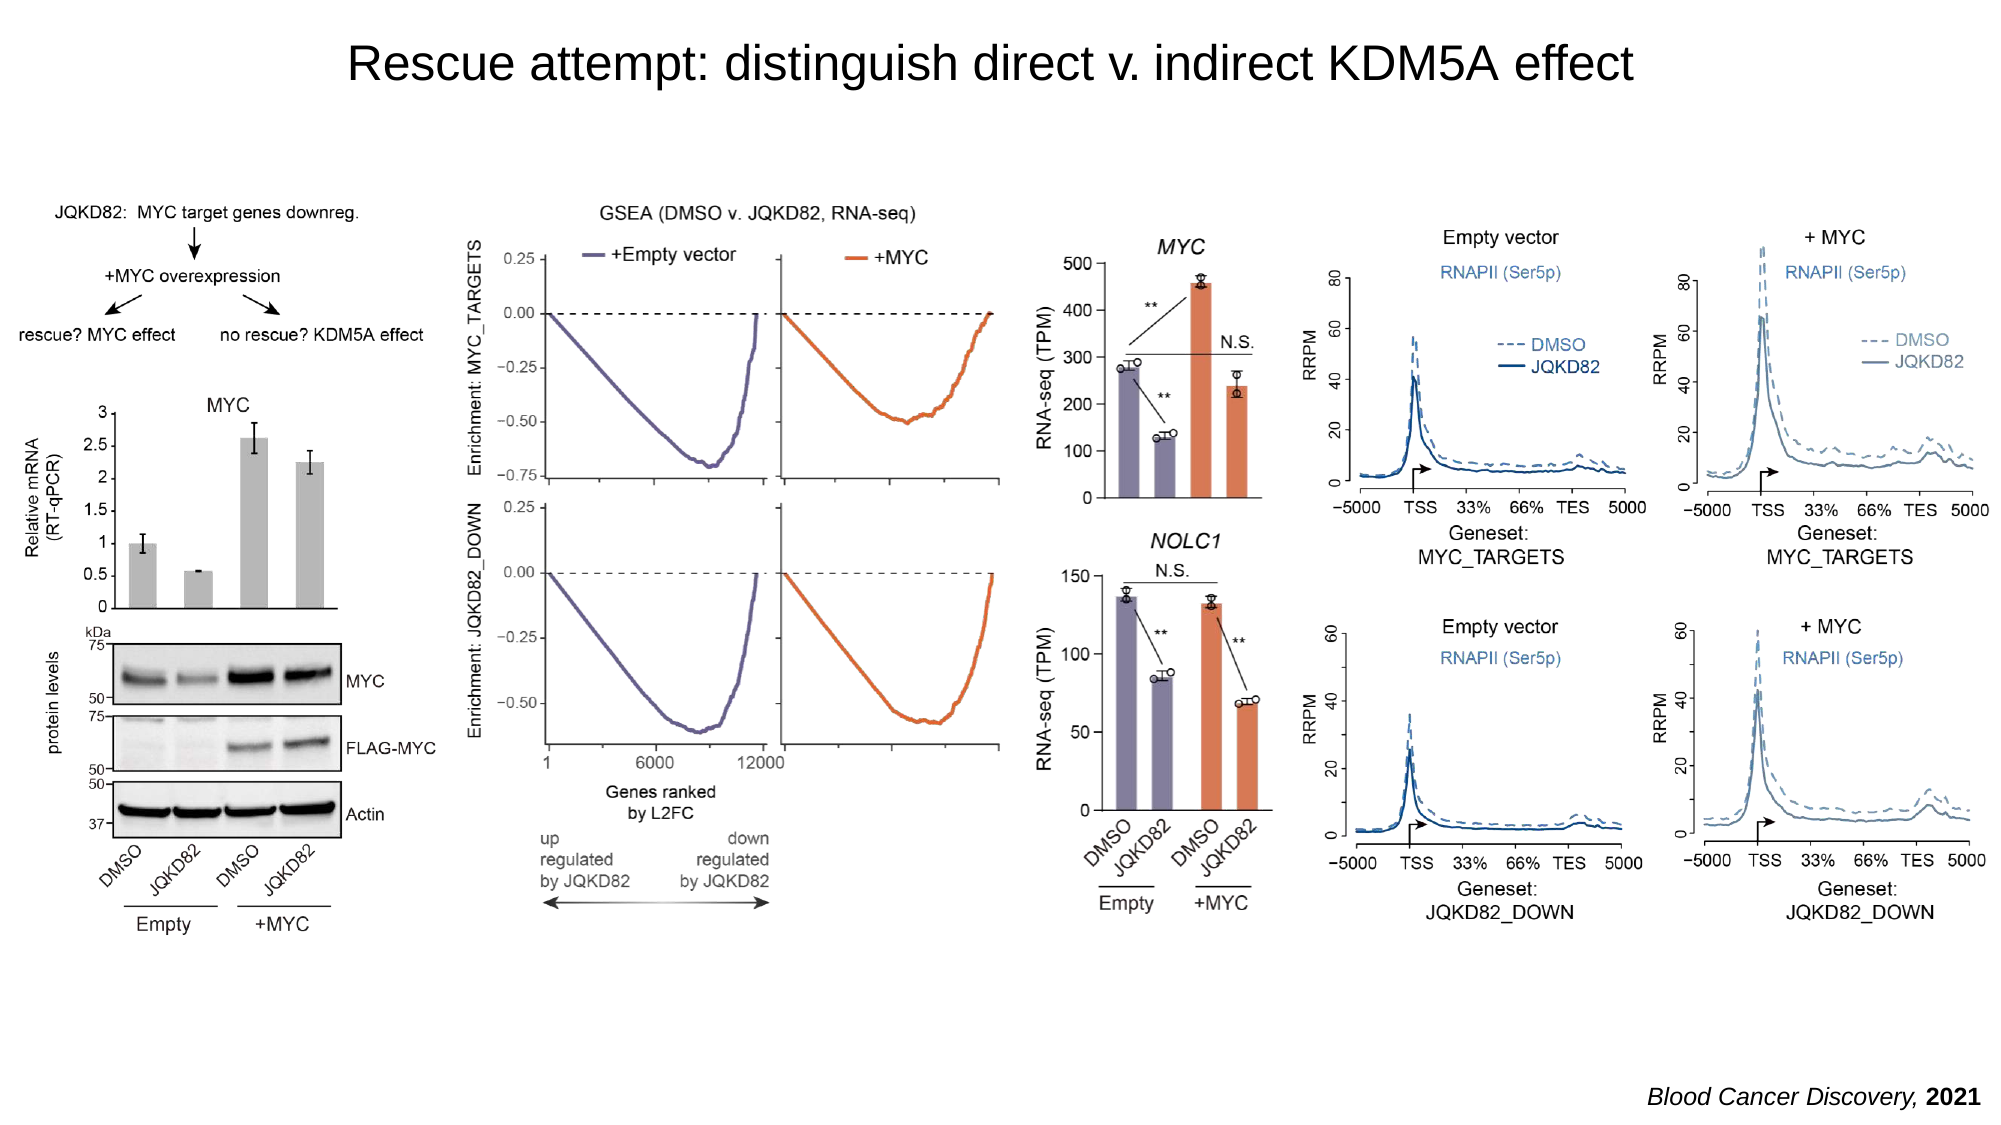

# Rescue attempt: distinguish direct v. indirect KDM5A effect

Blood Cancer Discovery, 2021